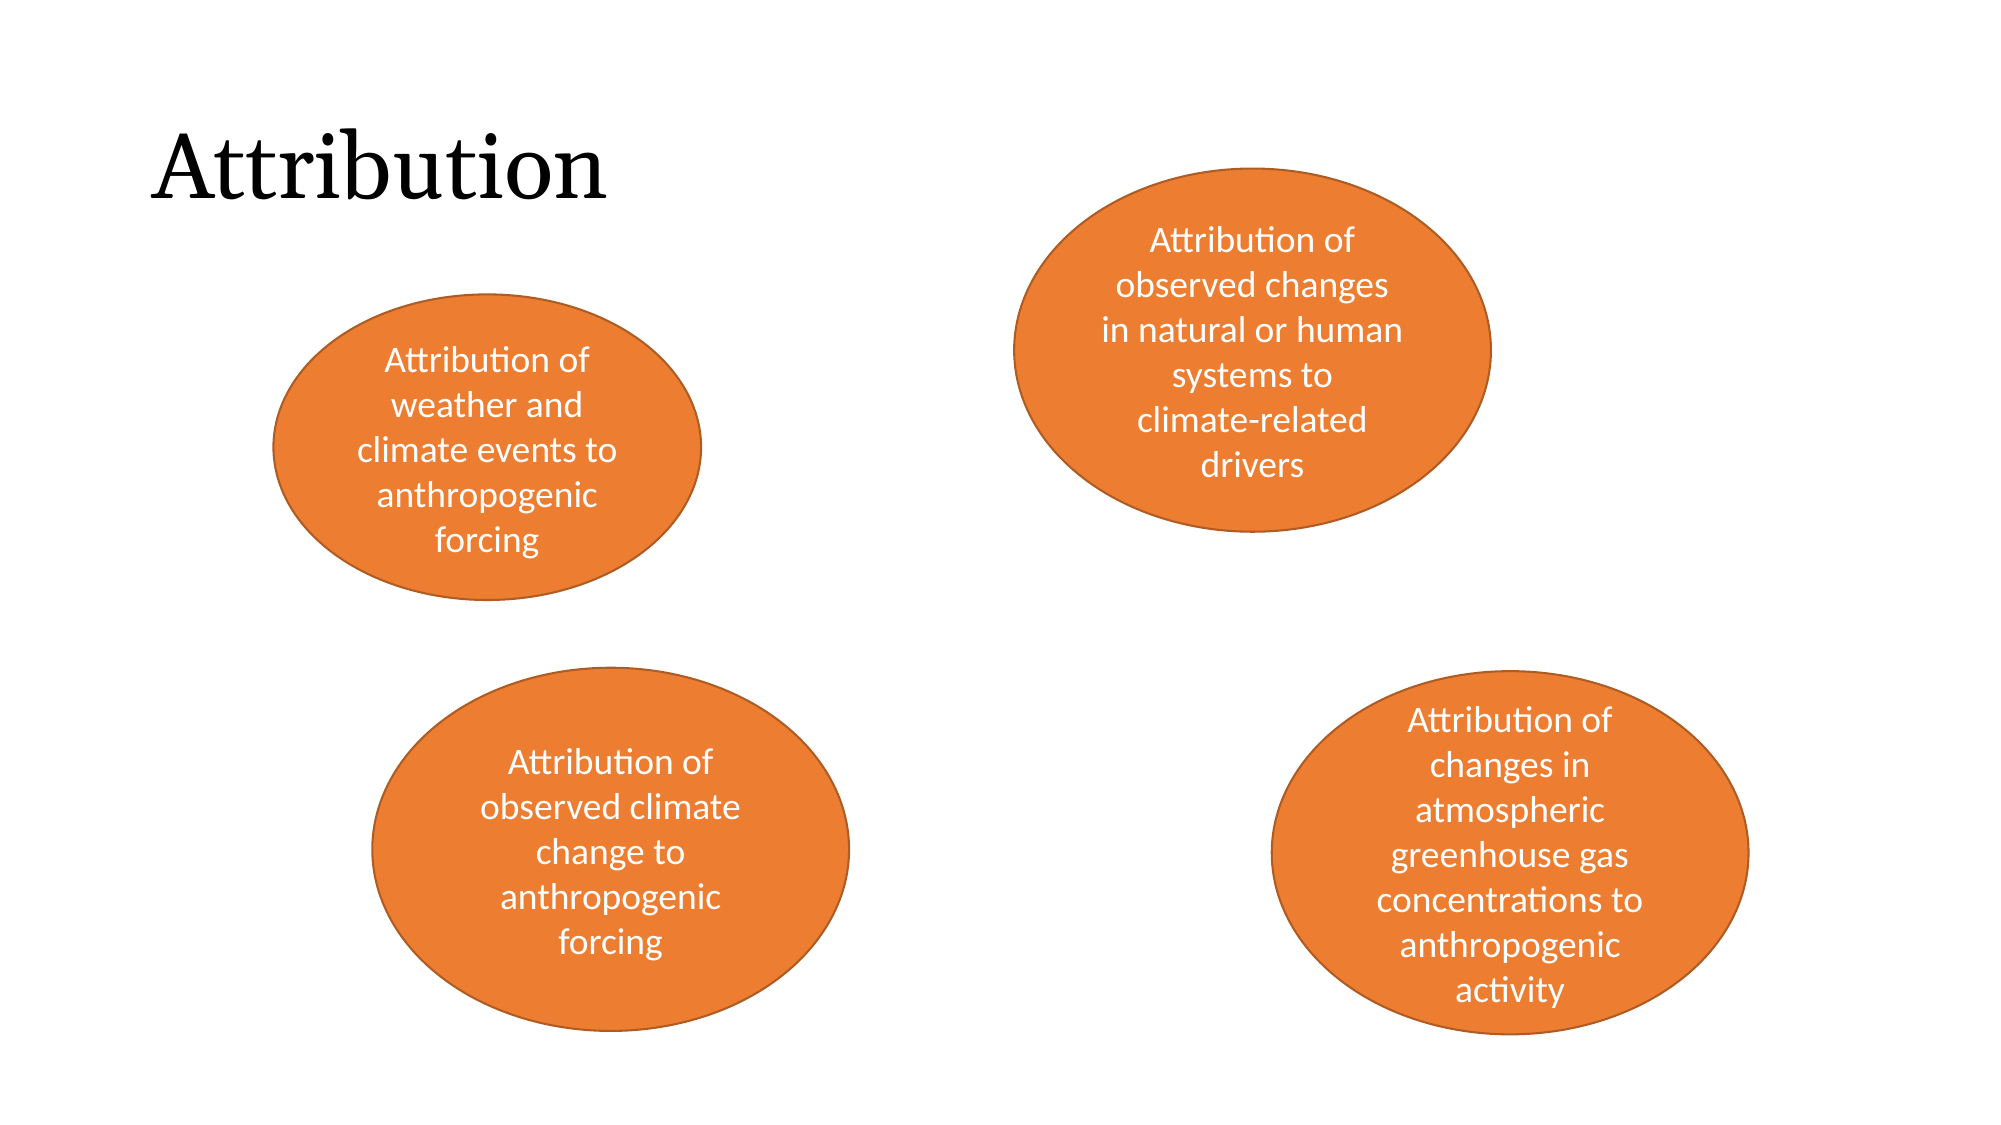

# Attribution
Attribution of observed changes in natural or human systems to
climate-related drivers
Attribution of weather and climate events to anthropogenic forcing
Attribution of observed climate change to anthropogenic forcing
Attribution of changes in atmospheric greenhouse gas concentrations to anthropogenic activity